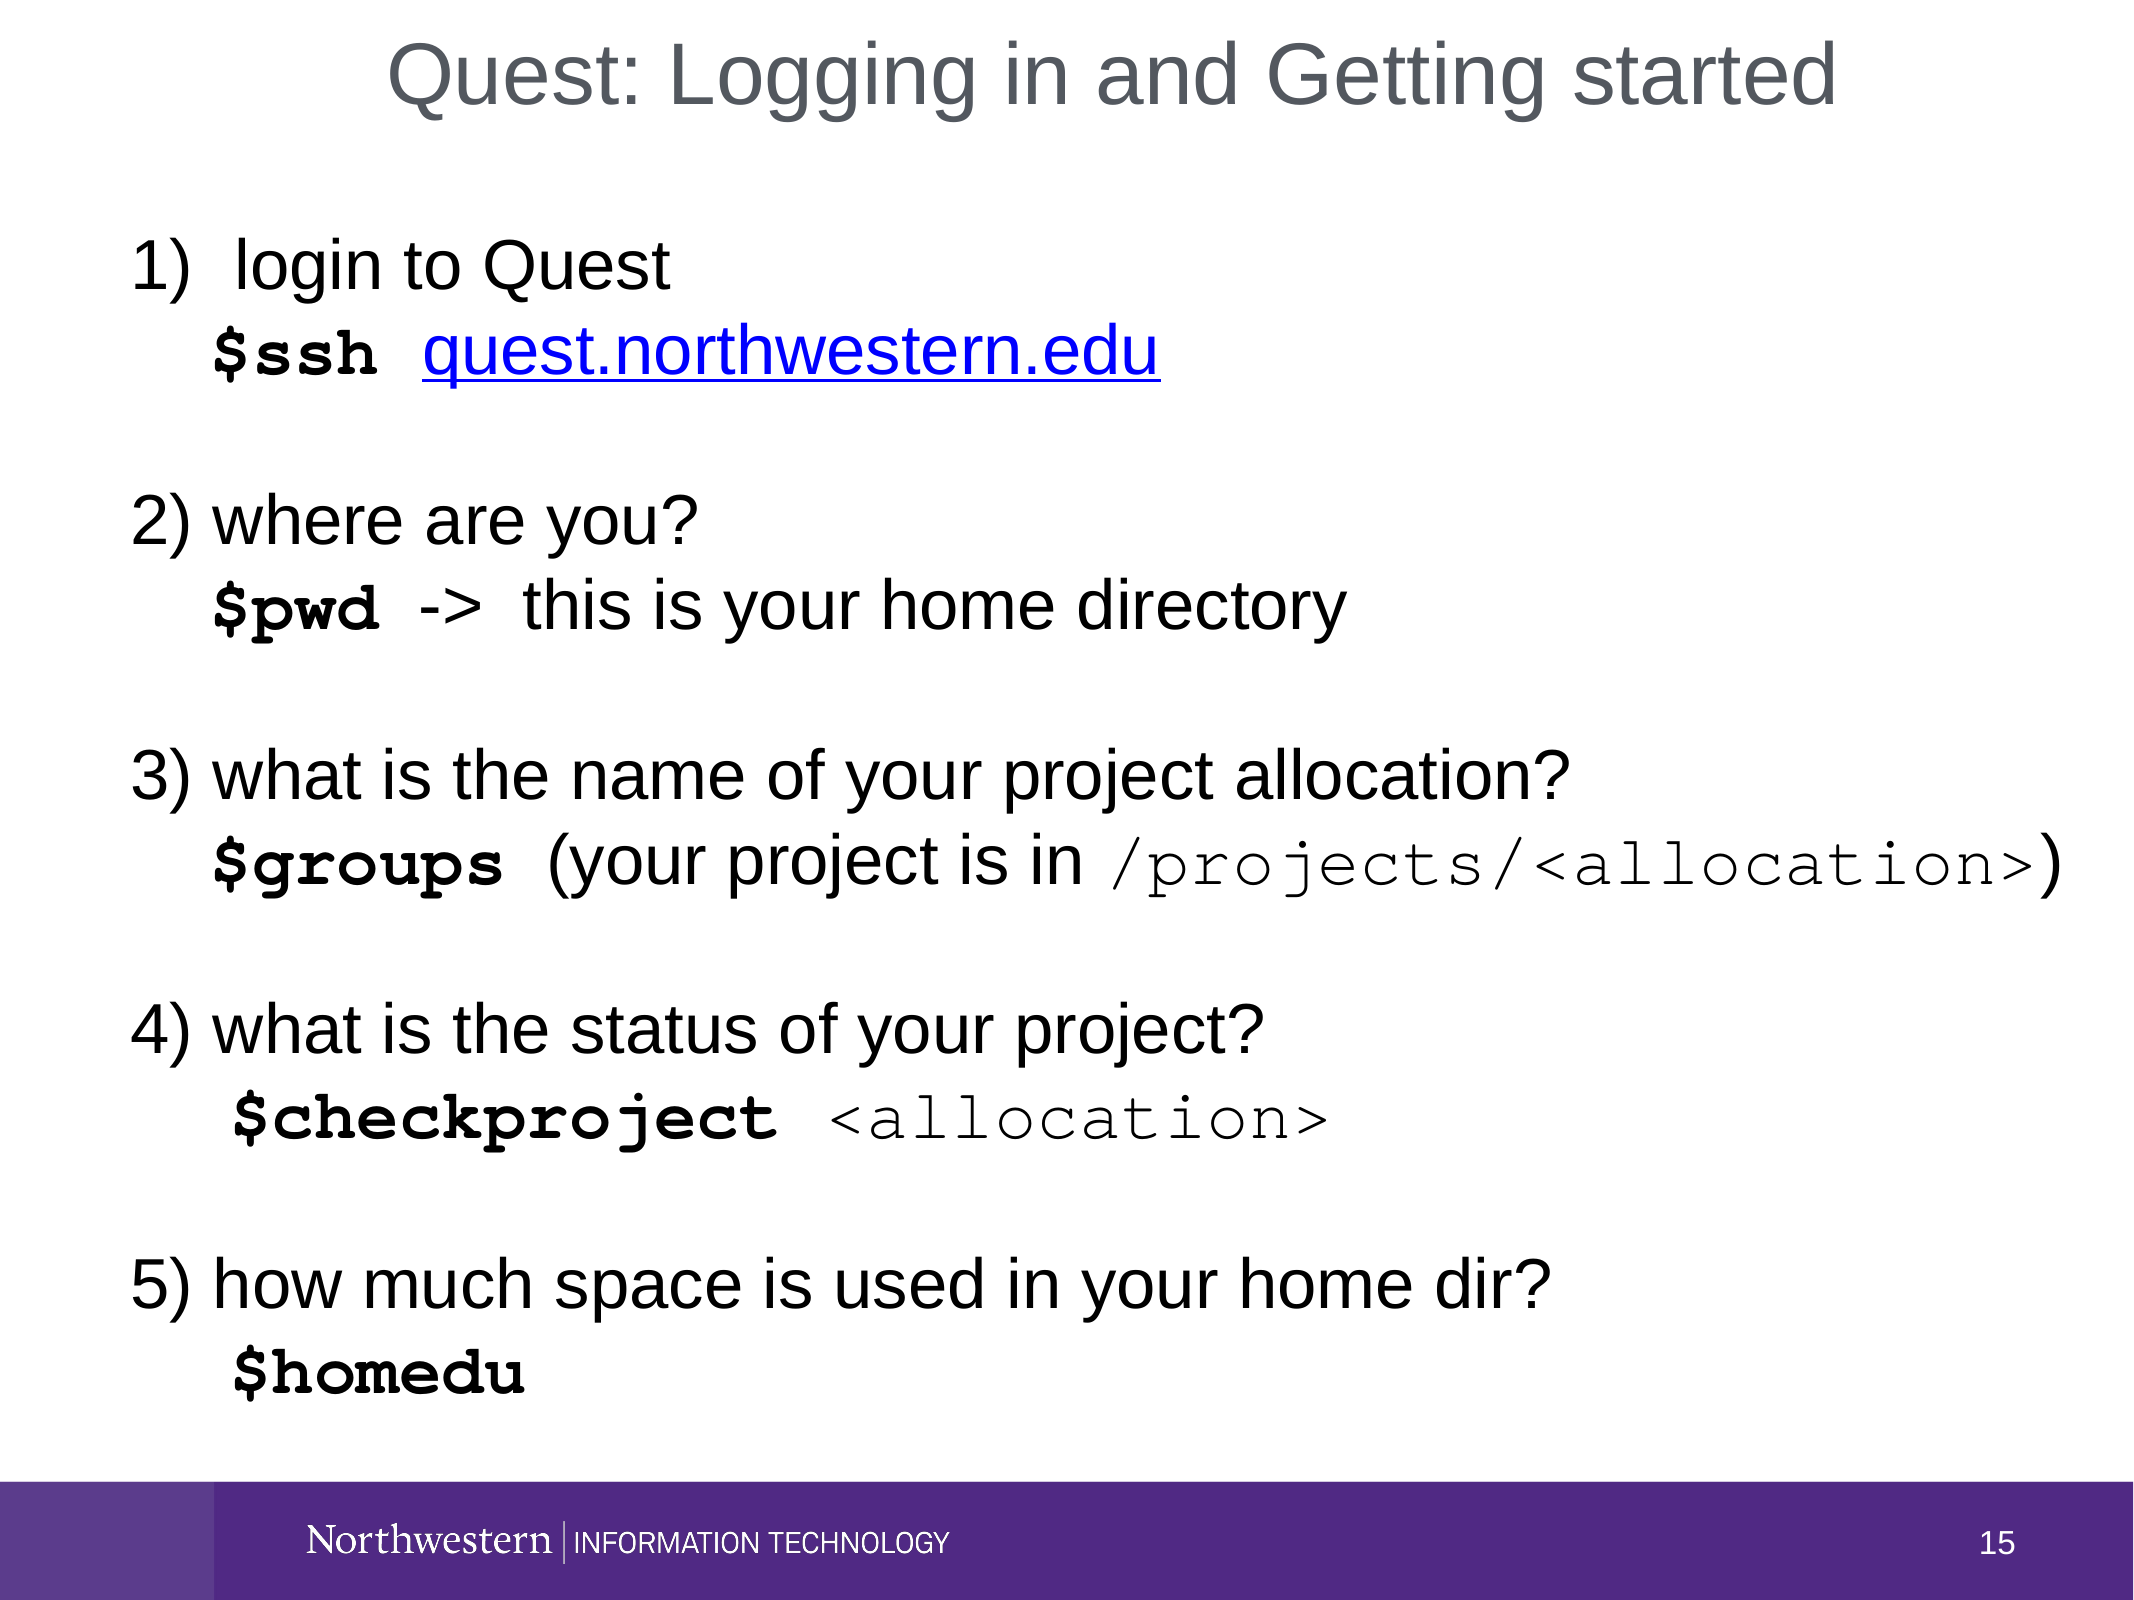

Quest: Logging in and Getting started
login to Quest
    $ssh quest.northwestern.edu

2) where are you?
    $pwd  ->  this is your home directory

3) what is the name of your project allocation?
    $groups  (your project is in /projects/<allocation>)

4) what is the status of your project?
     $checkproject <allocation>

5) how much space is used in your home dir?
     $homedu
15